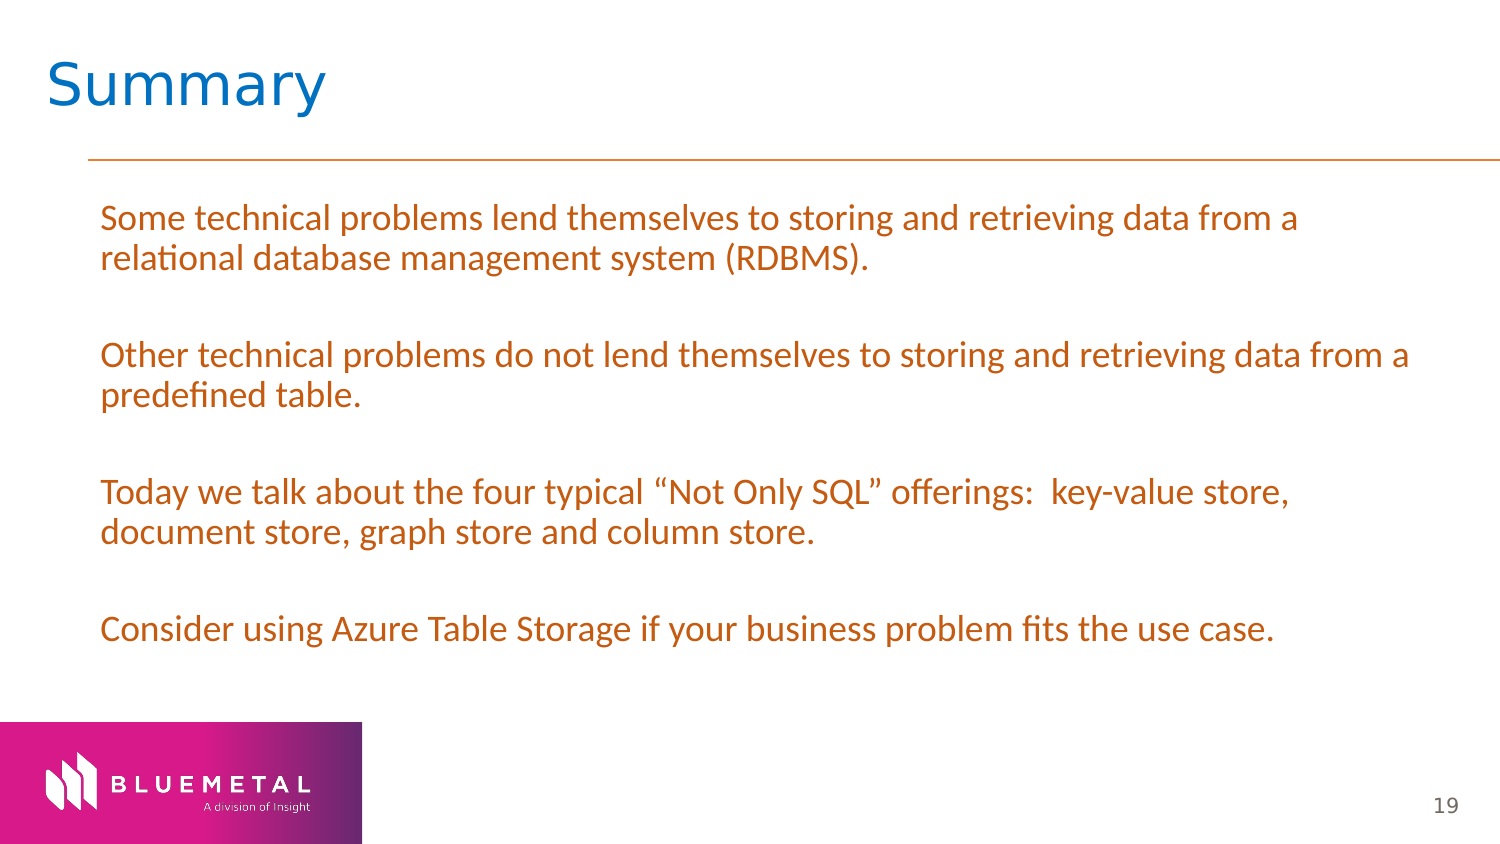

# Summary

Some technical problems lend themselves to storing and retrieving data from a relational database management system (RDBMS).

Other technical problems do not lend themselves to storing and retrieving data from a predefined table.

Today we talk about the four typical “Not Only SQL” offerings:  key-value store, document store, graph store and column store.

Consider using Azure Table Storage if your business problem fits the use case.